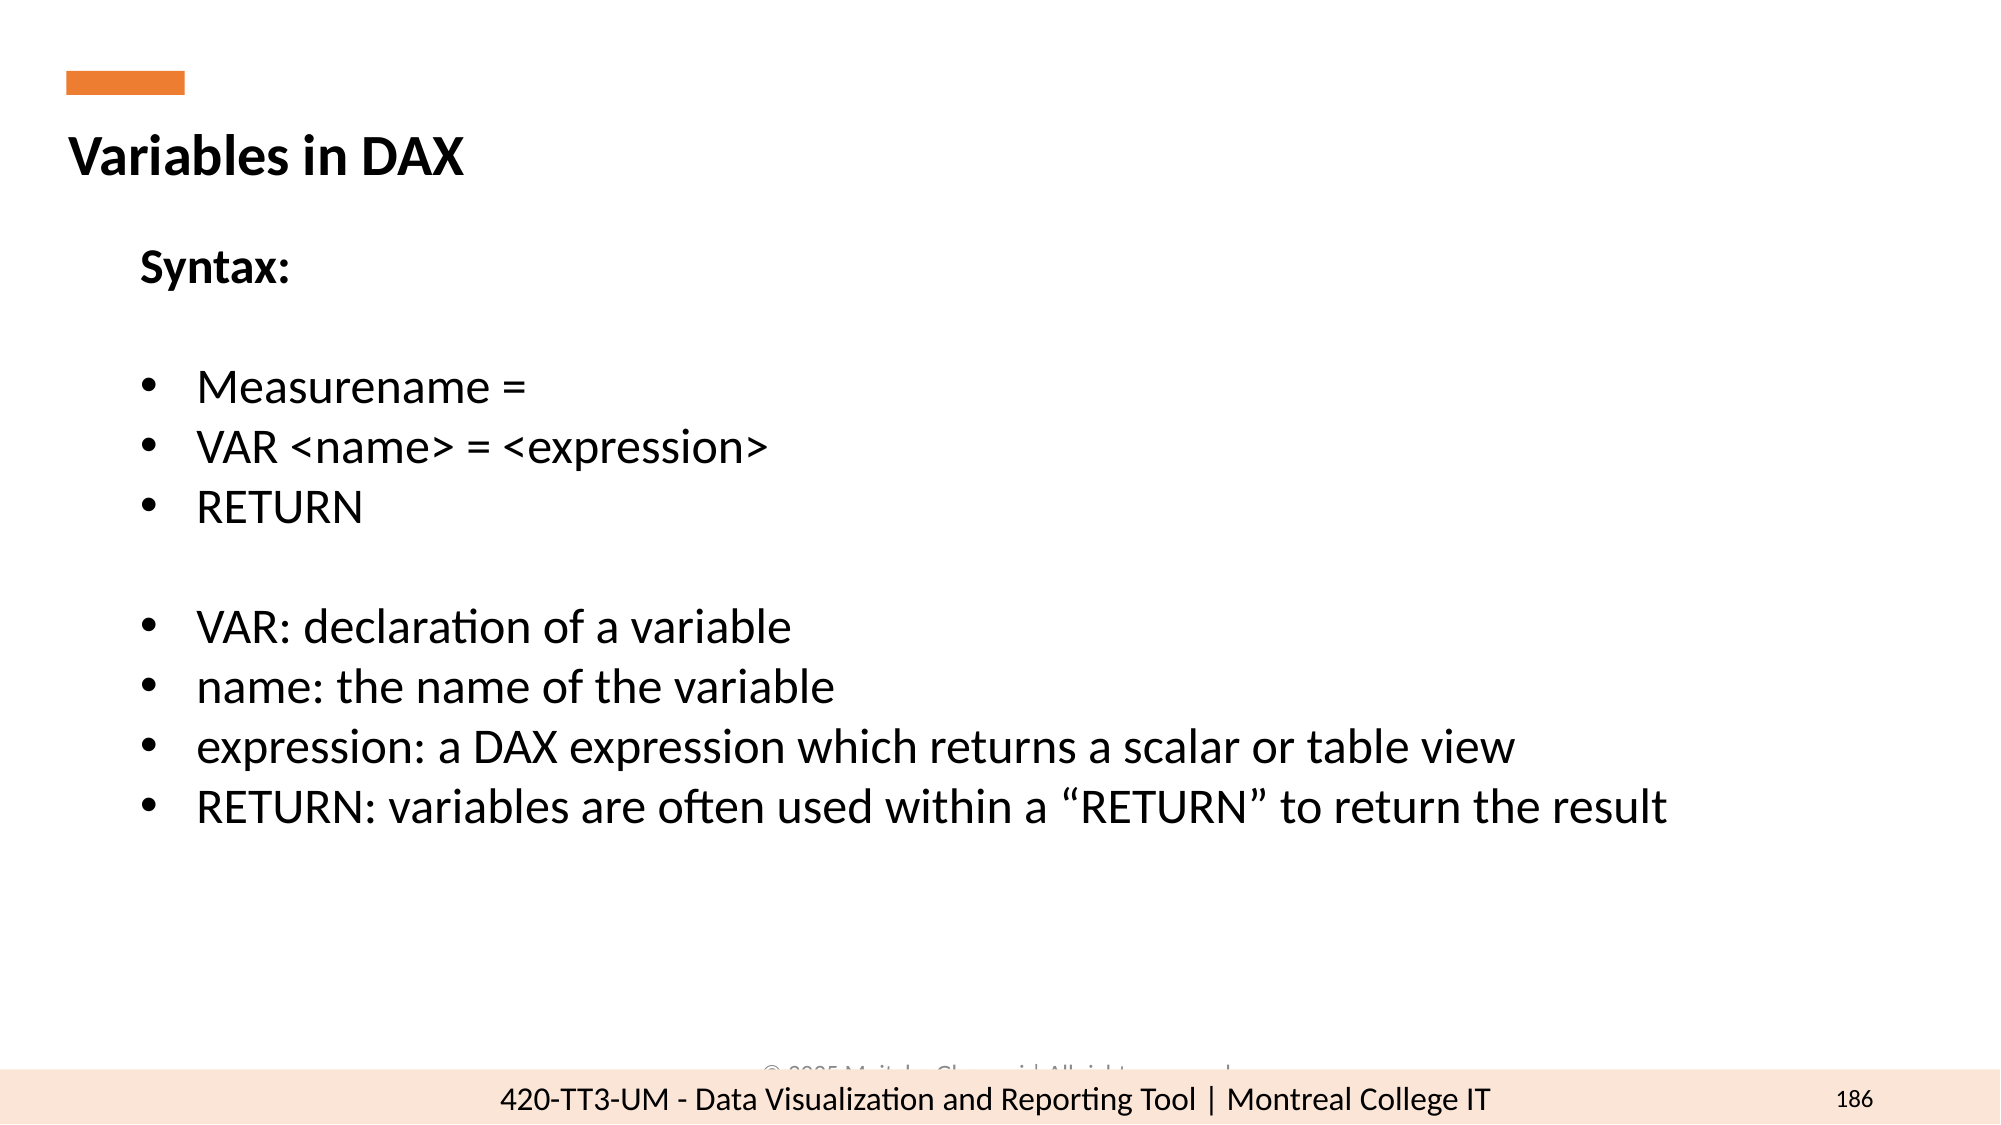

Variables in DAX
Syntax:

Measurename =
VAR <name> = <expression>
RETURN

VAR: declaration of a variable
name: the name of the variable
expression: a DAX expression which returns a scalar or table view
RETURN: variables are often used within a “RETURN” to return the result
© 2025 Mojtaba Ghasemi | All rights reserved.
186
420-TT3-UM - Data Visualization and Reporting Tool | Montreal College IT